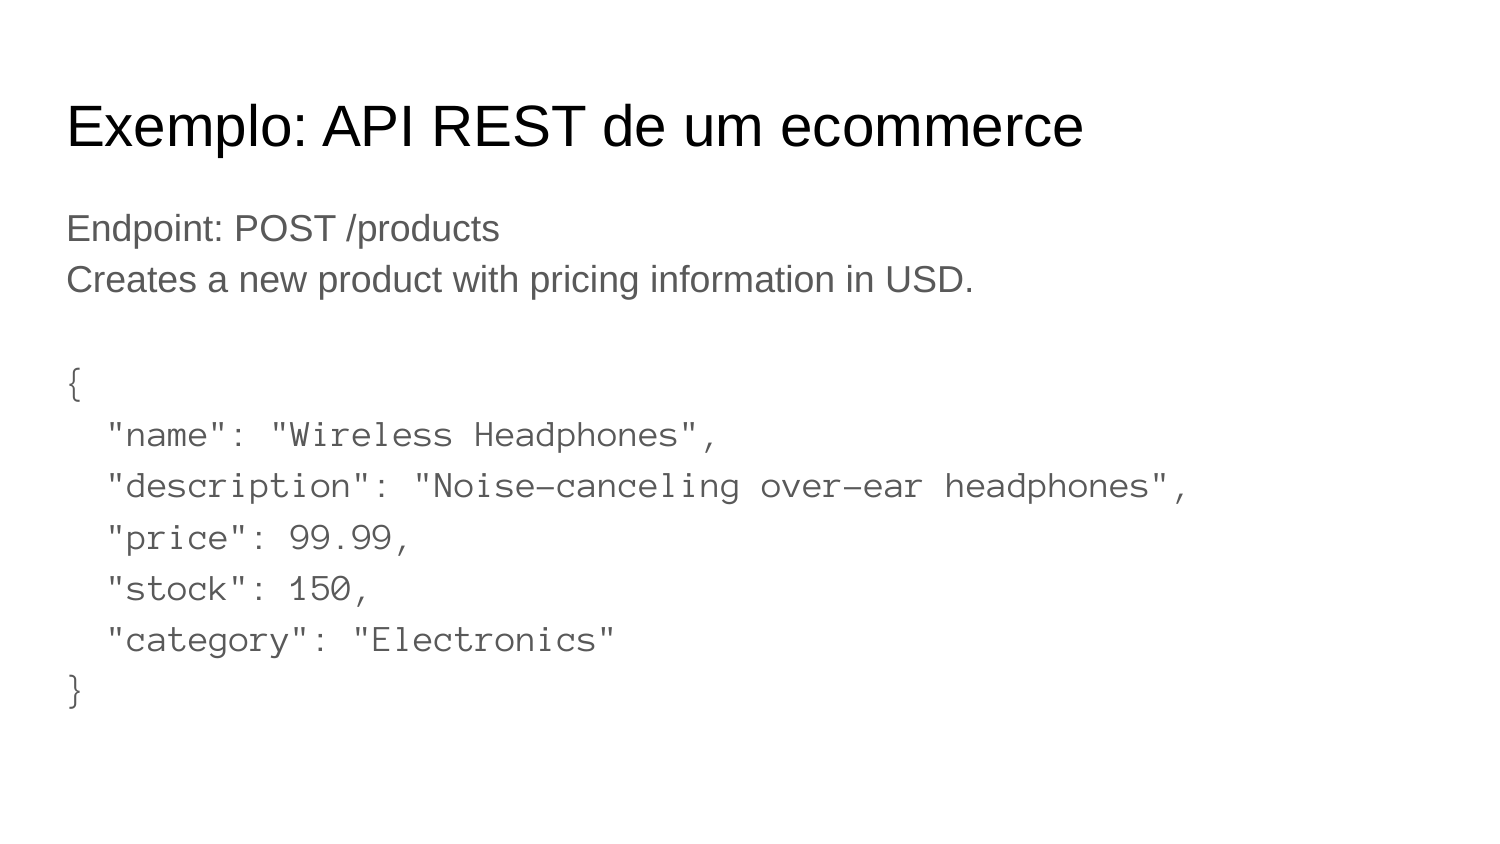

# Exemplo: API REST de um ecommerce
Endpoint: POST /products
Creates a new product with pricing information in USD.

{
  "name": "Wireless Headphones",
  "description": "Noise-canceling over-ear headphones",
  "price": 99.99,
  "stock": 150,
  "category": "Electronics"
}